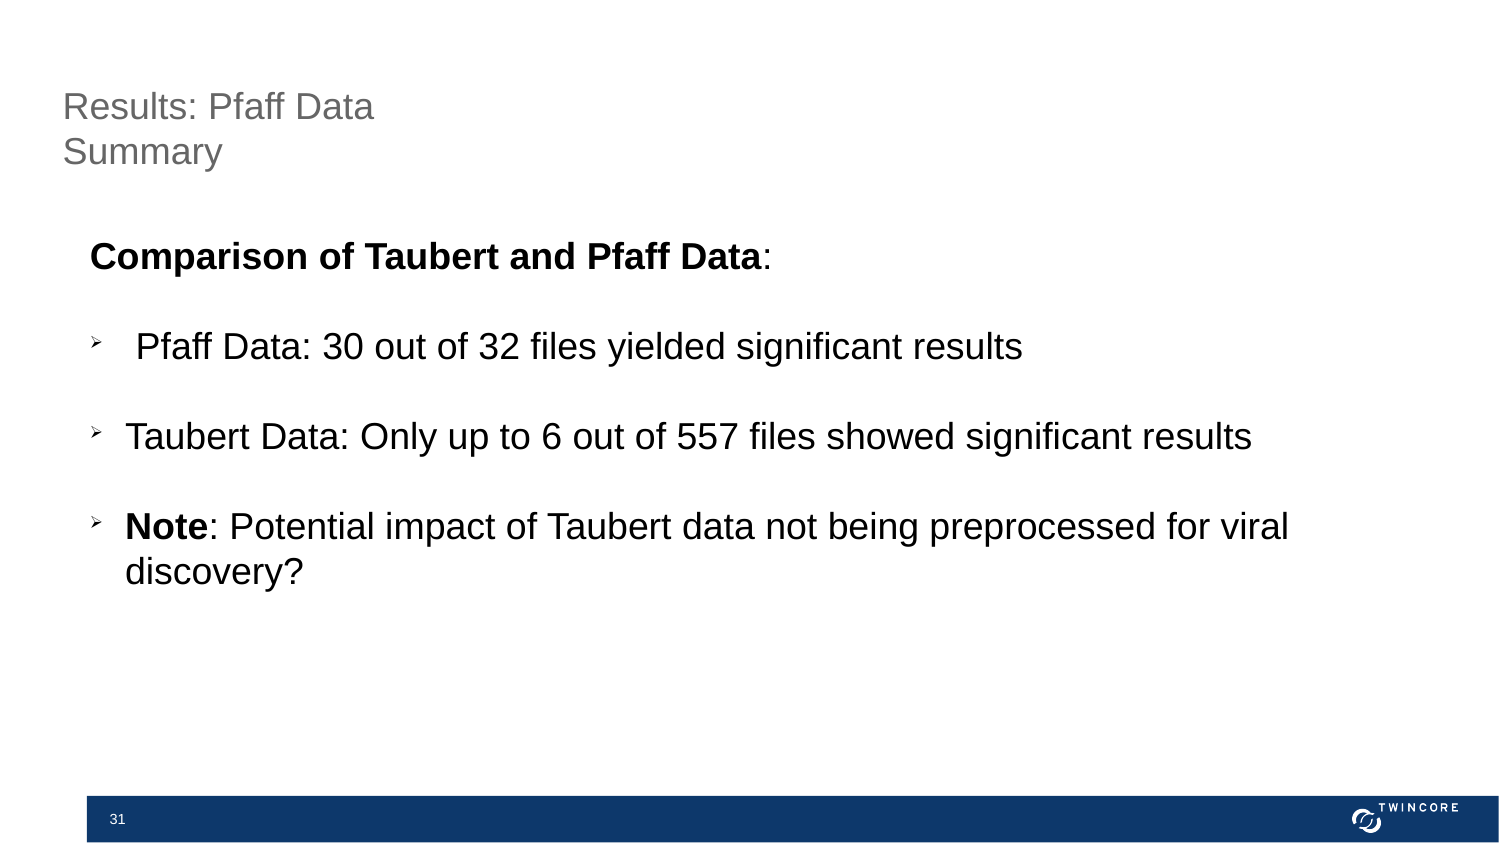

Results: Pfaff Data
 Summary
Comparison of Taubert and Pfaff Data:

 Pfaff Data: 30 out of 32 files yielded significant results

Taubert Data: Only up to 6 out of 557 files showed significant results

Note: Potential impact of Taubert data not being preprocessed for viral discovery?